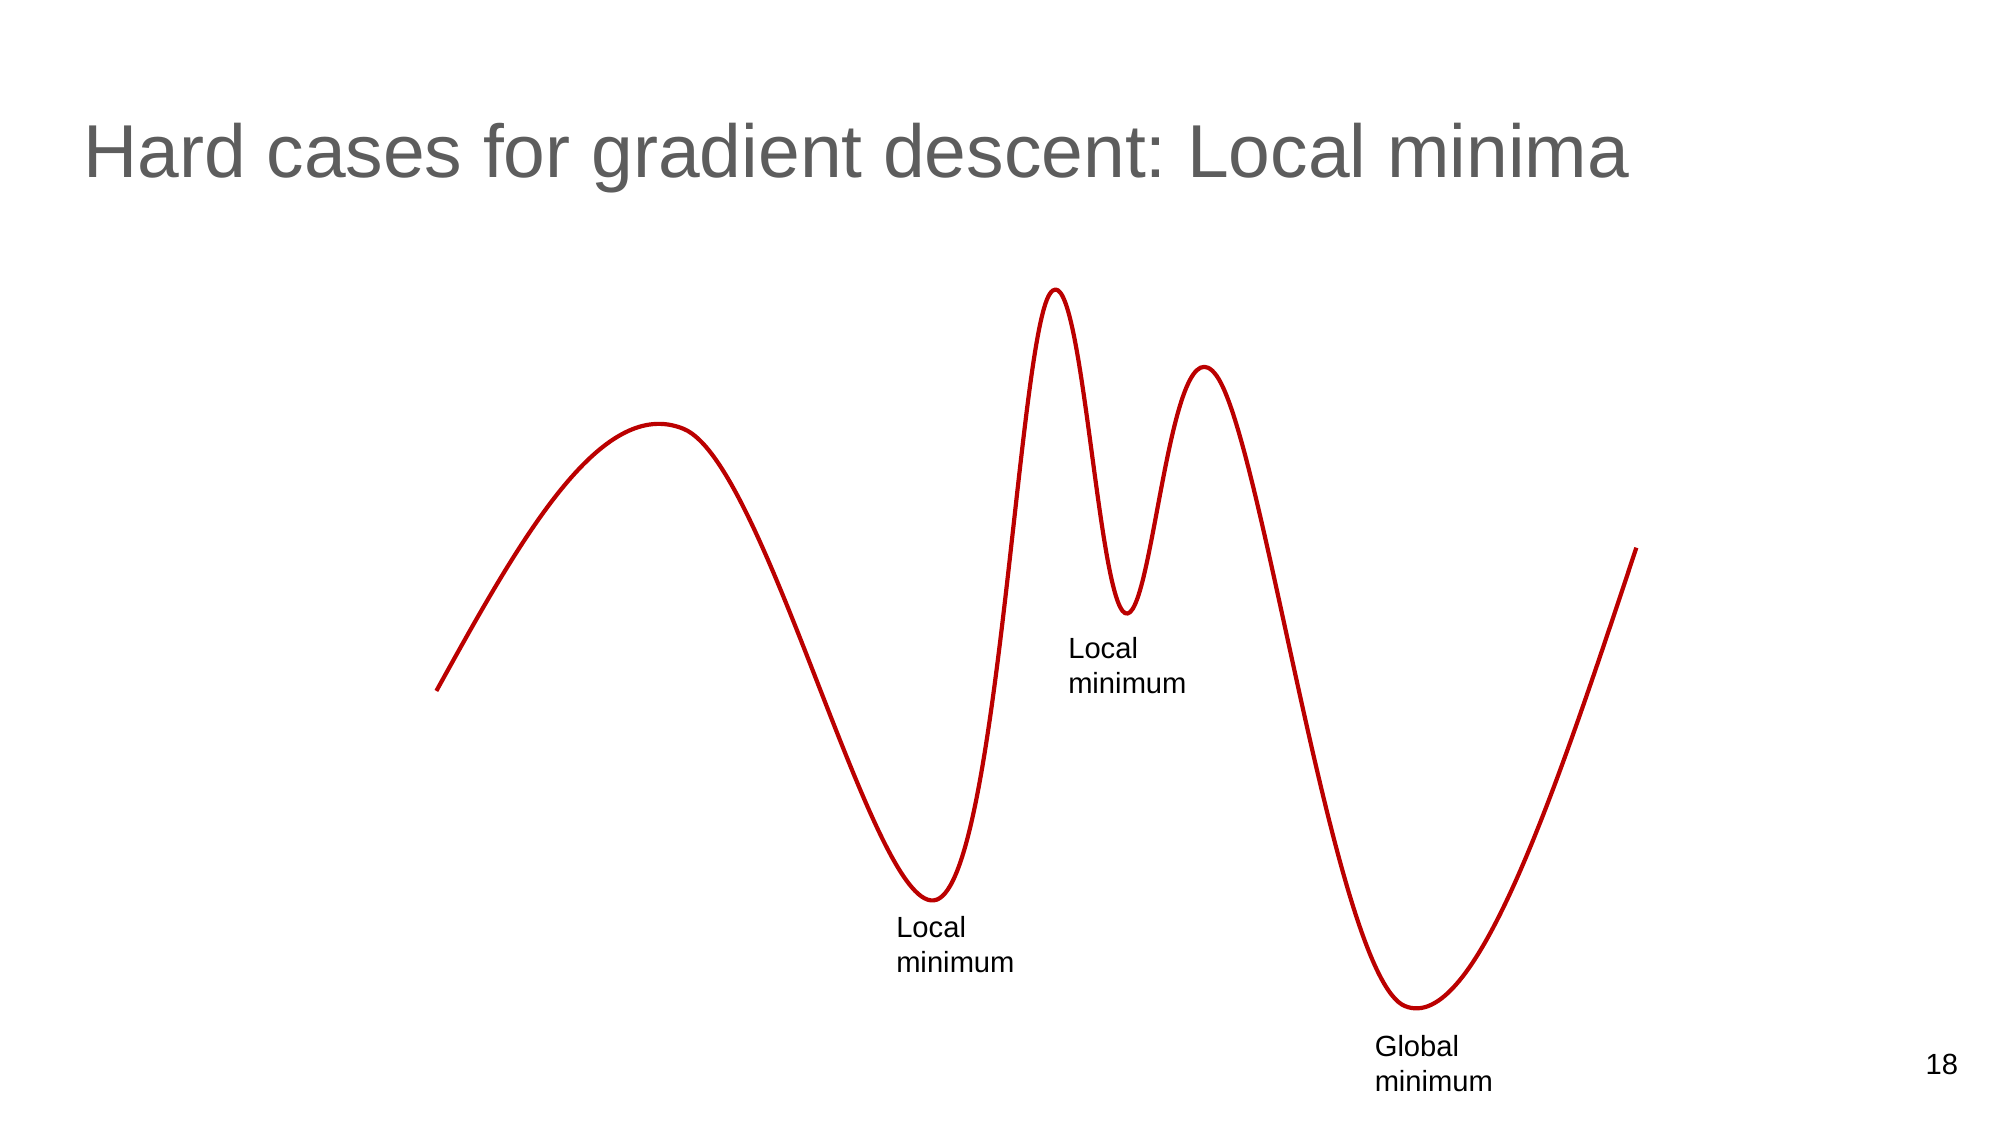

# Hard cases for gradient descent: Local minima

Local minimum
Local minimum
18
Global minimum